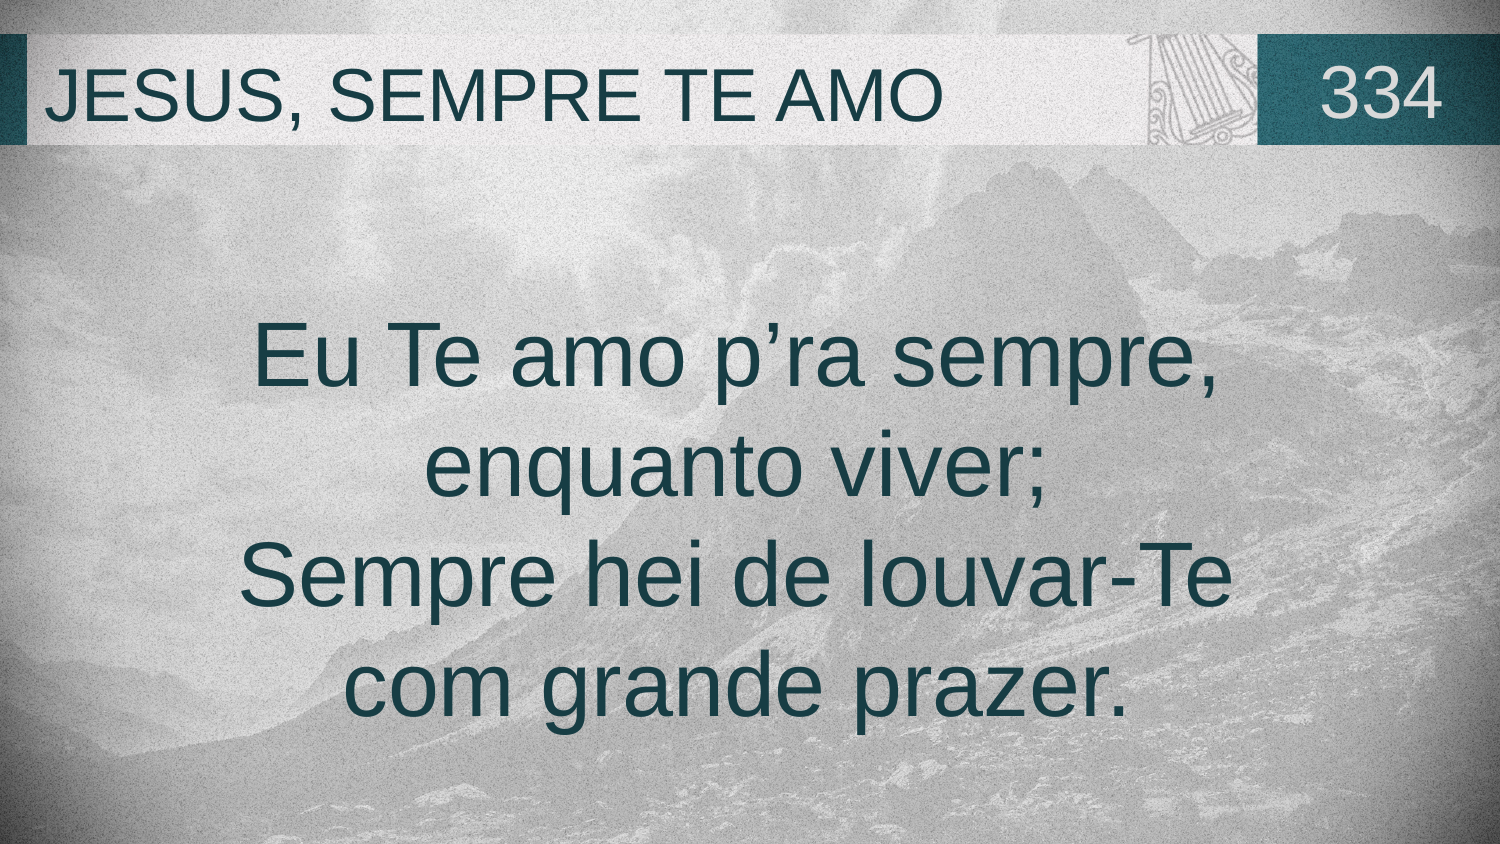

# JESUS, SEMPRE TE AMO
334
Eu Te amo p’ra sempre,
enquanto viver;
Sempre hei de louvar-Te
com grande prazer.